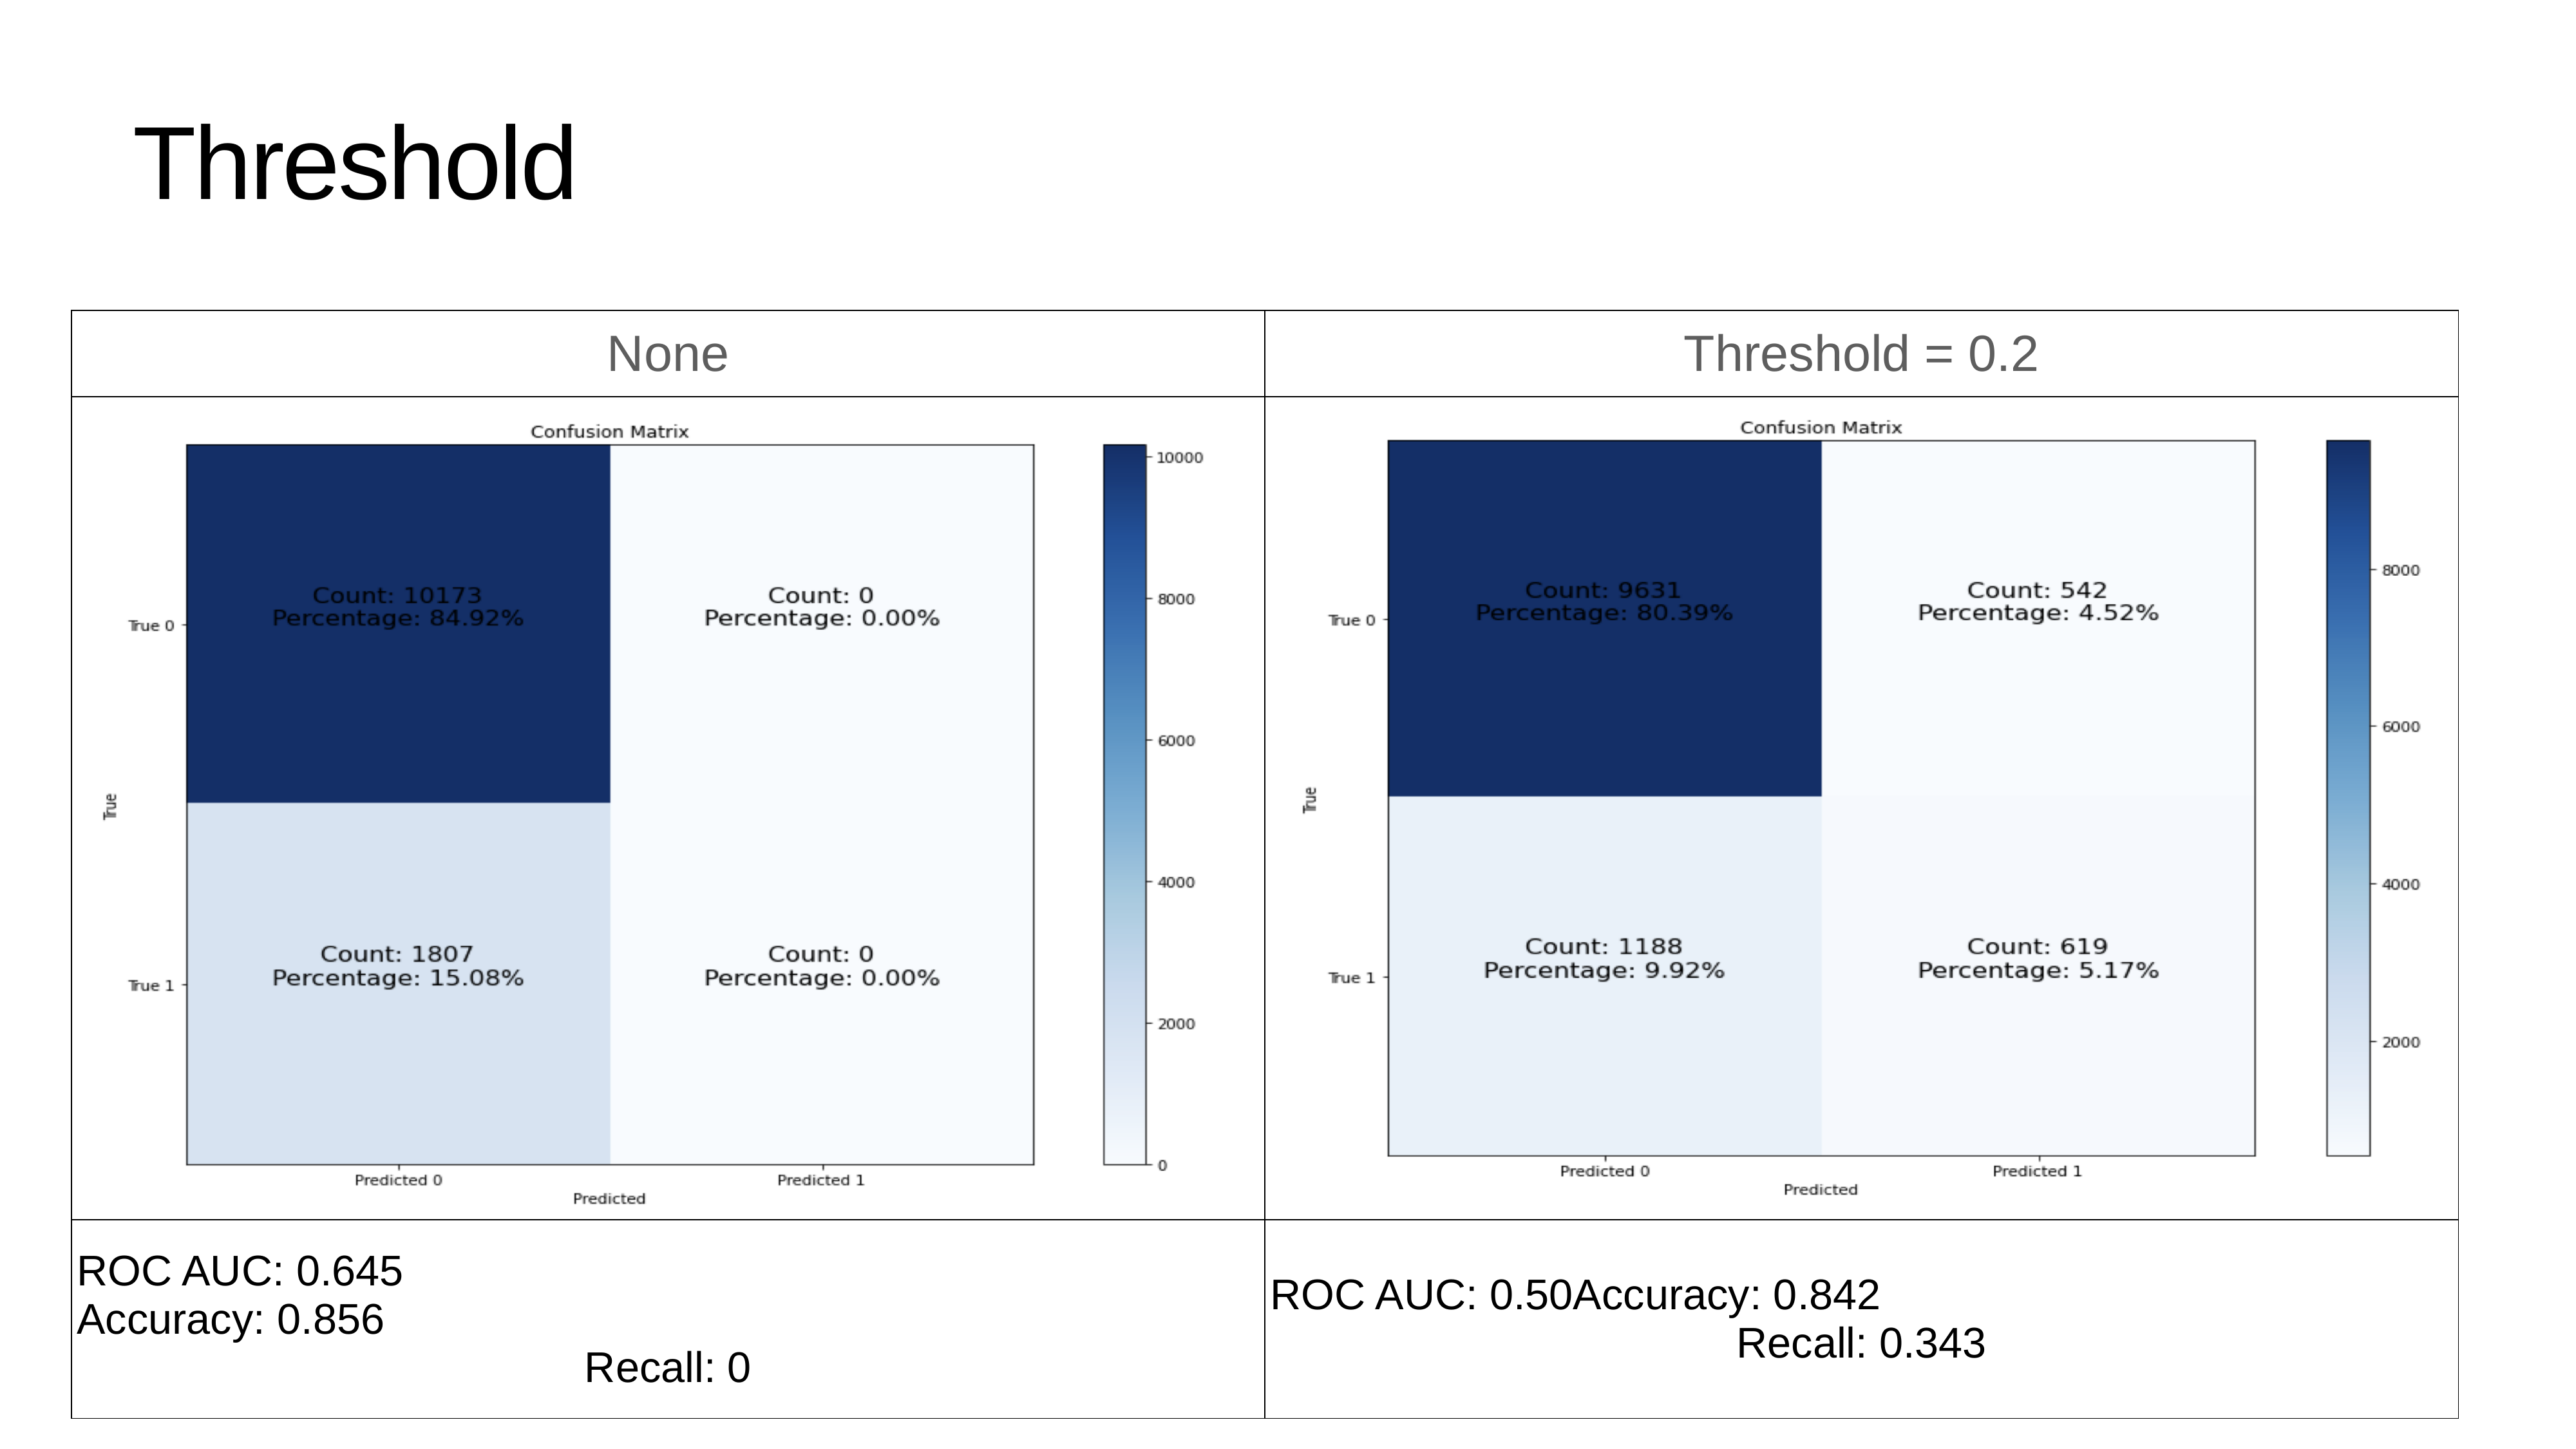

# Threshold
| None | Threshold = 0.2 |
| --- | --- |
|  |  |
| ROC AUC: 0.645 Accuracy: 0.856 Recall: 0 | ROC AUC: 0.50 Accuracy: 0.842 Recall: 0.343 |